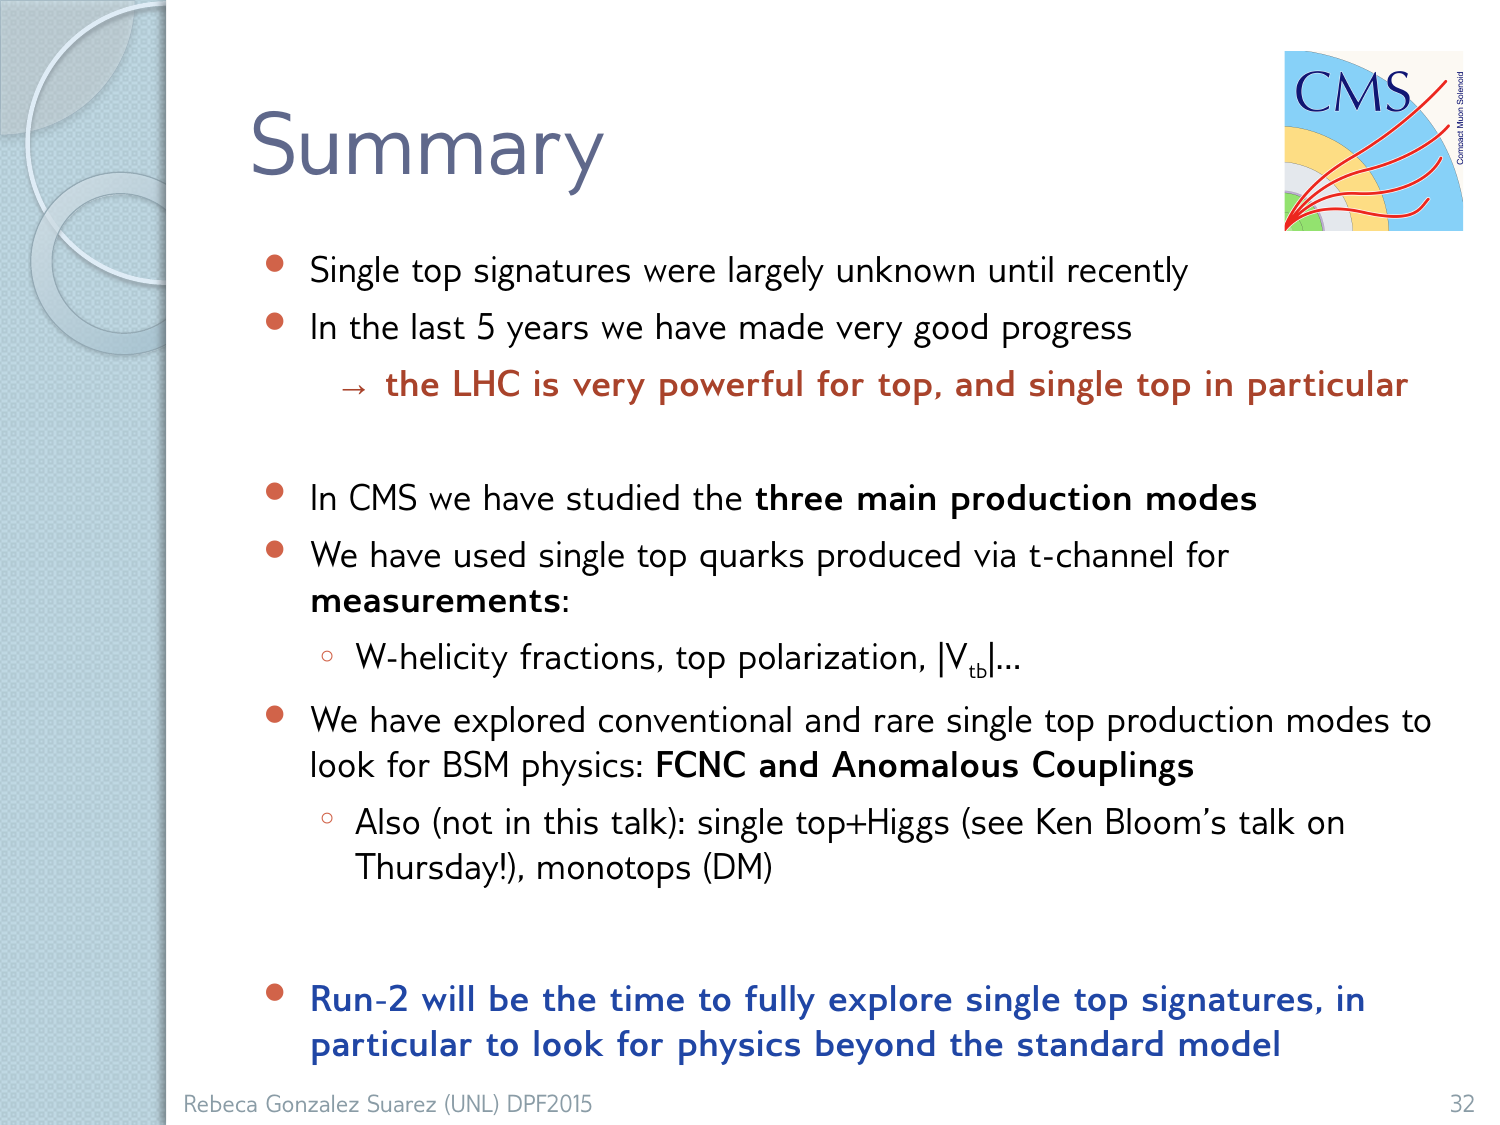

# Summary
Single top signatures were largely unknown until recently
In the last 5 years we have made very good progress
→ the LHC is very powerful for top, and single top in particular

In CMS we have studied the three main production modes
We have used single top quarks produced via t-channel for measurements:
W-helicity fractions, top polarization, |Vtb|…
We have explored conventional and rare single top production modes to look for BSM physics: FCNC and Anomalous Couplings
Also (not in this talk): single top+Higgs (see Ken Bloom’s talk on Thursday!), monotops (DM)

Run-2 will be the time to fully explore single top signatures, in particular to look for physics beyond the standard model
32
Rebeca Gonzalez Suarez (UNL) DPF2015